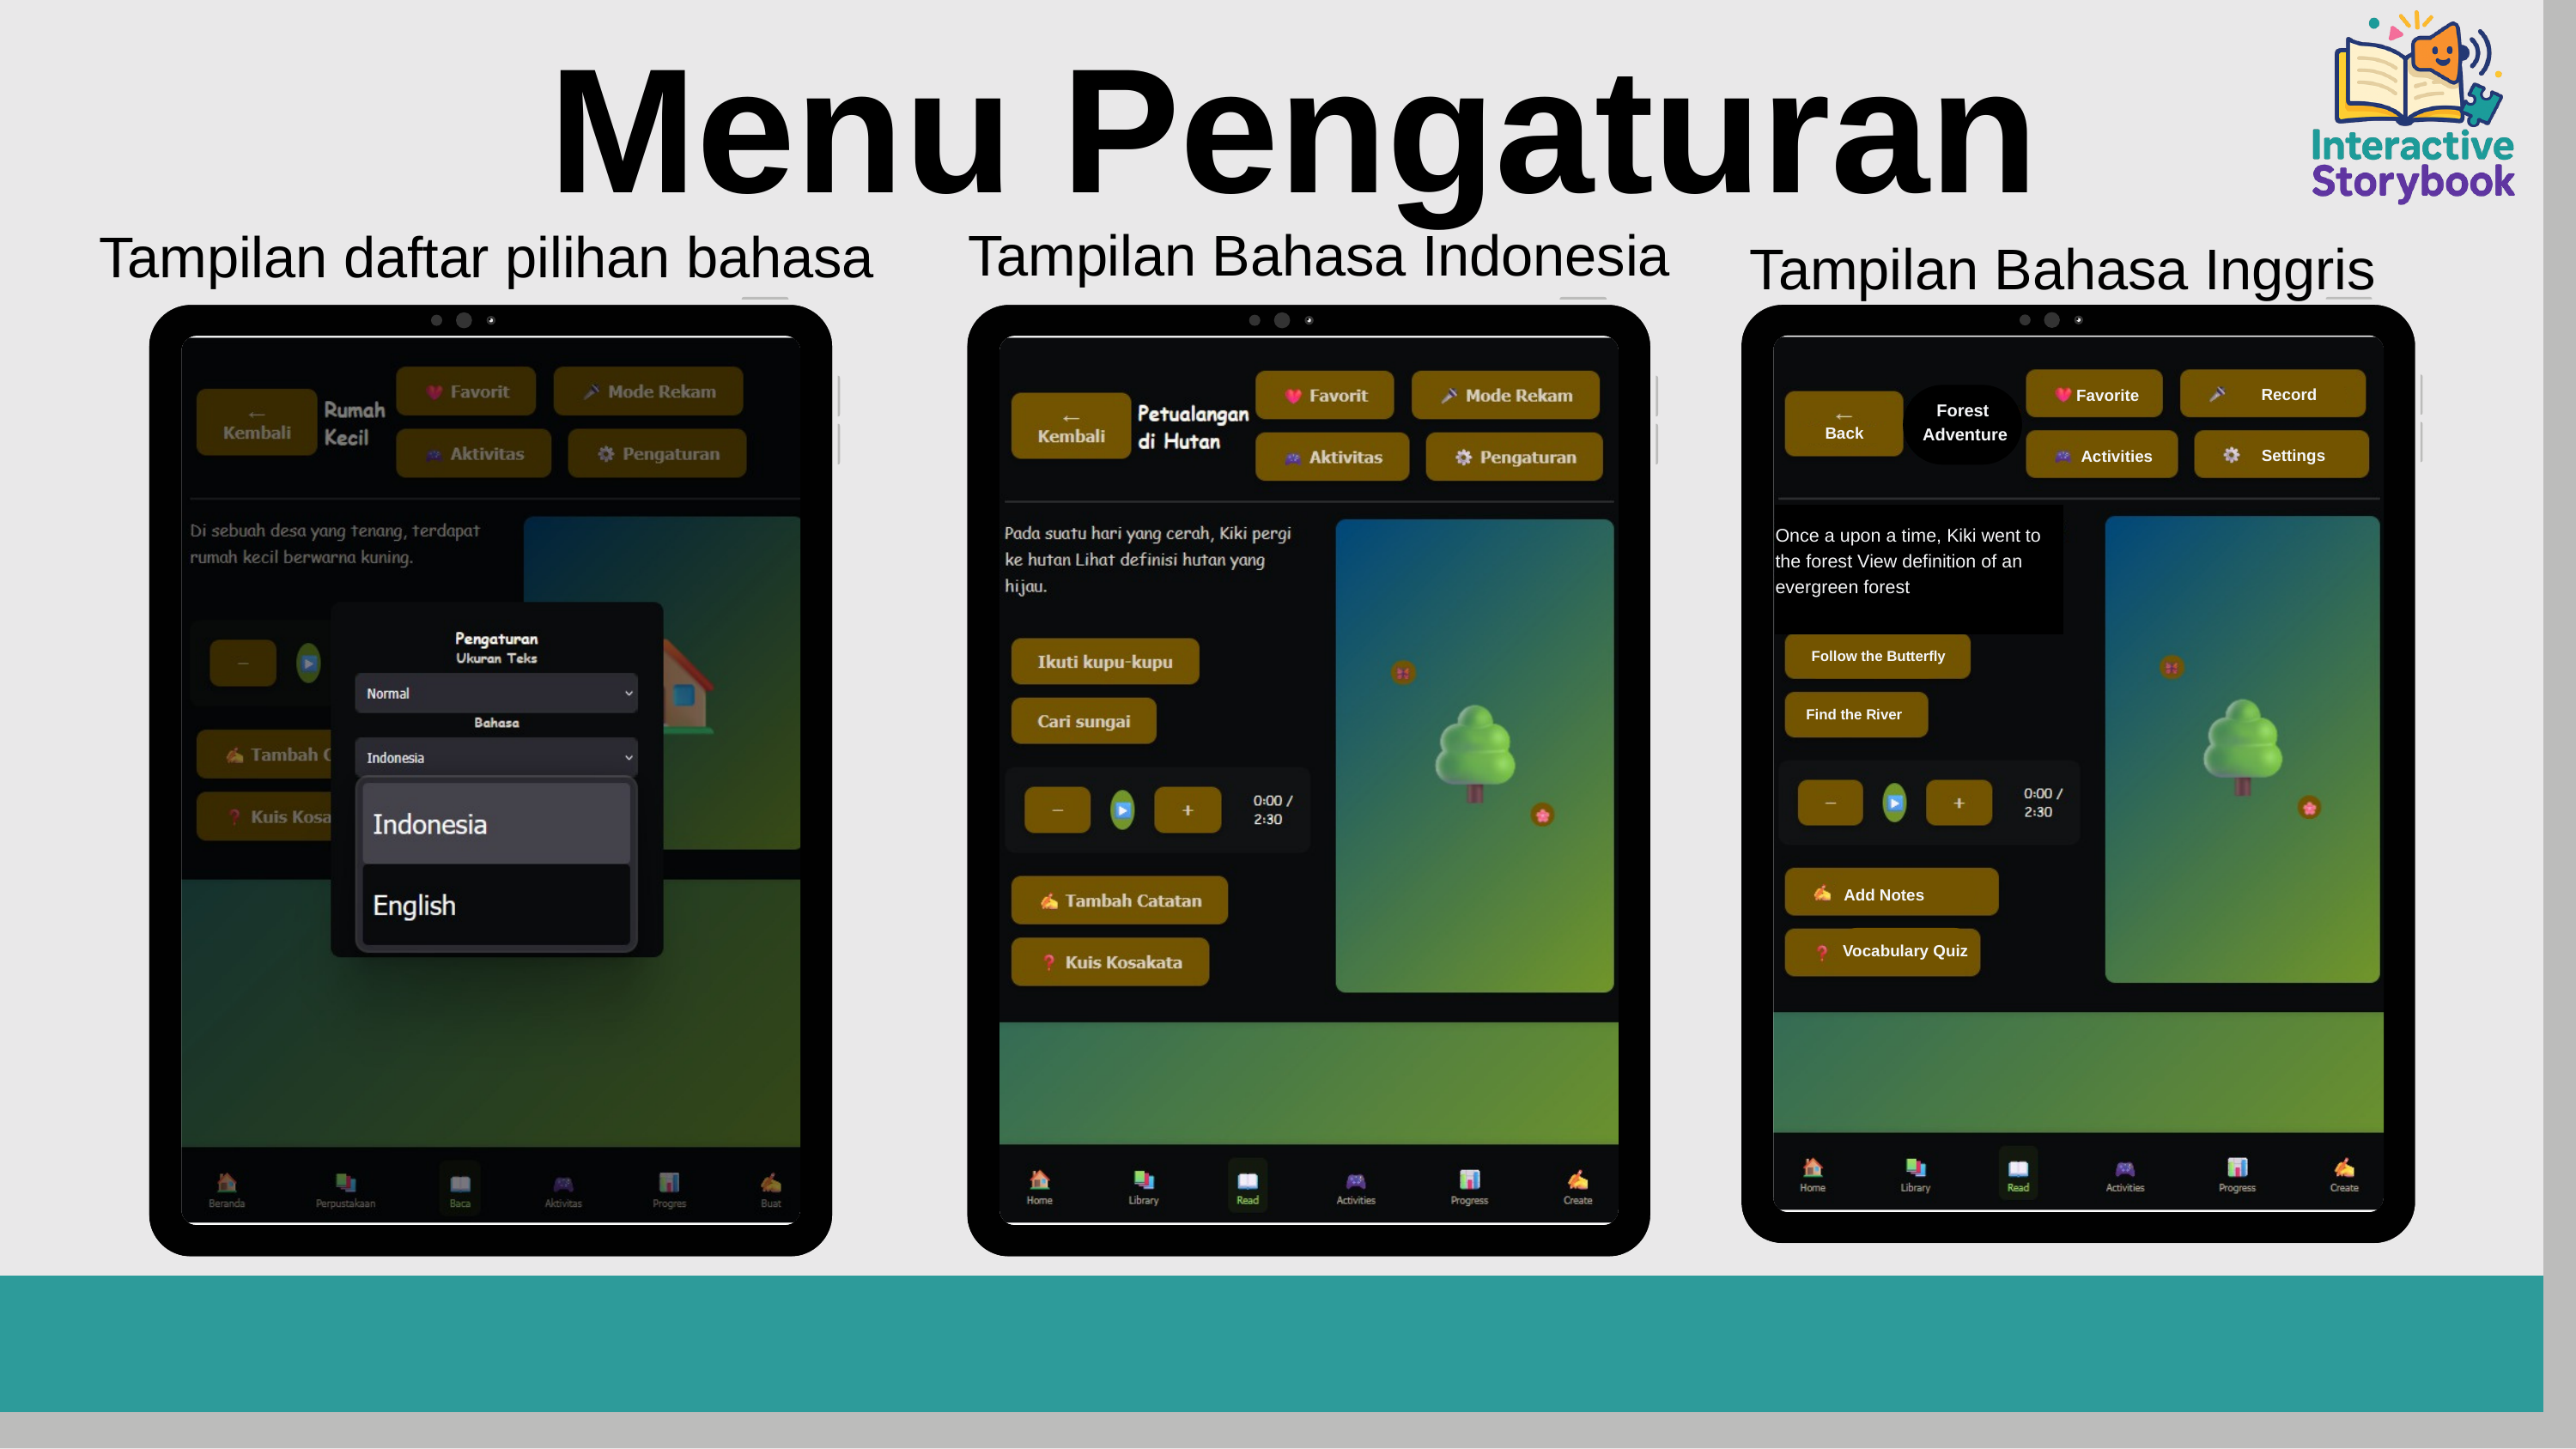

Menu Pengaturan

Tampilan Bahasa Indonesia
Tampilan daftar pilihan bahasa
Tampilan Bahasa Inggris

Record
Favorite

Forest
Adventure
Back

Settings
Activities

Once a upon a time, Kiki went to the forest View definition of an evergreen forest

Follow the Butterfly

Find the River

Add Notes

Vocabulary Quiz